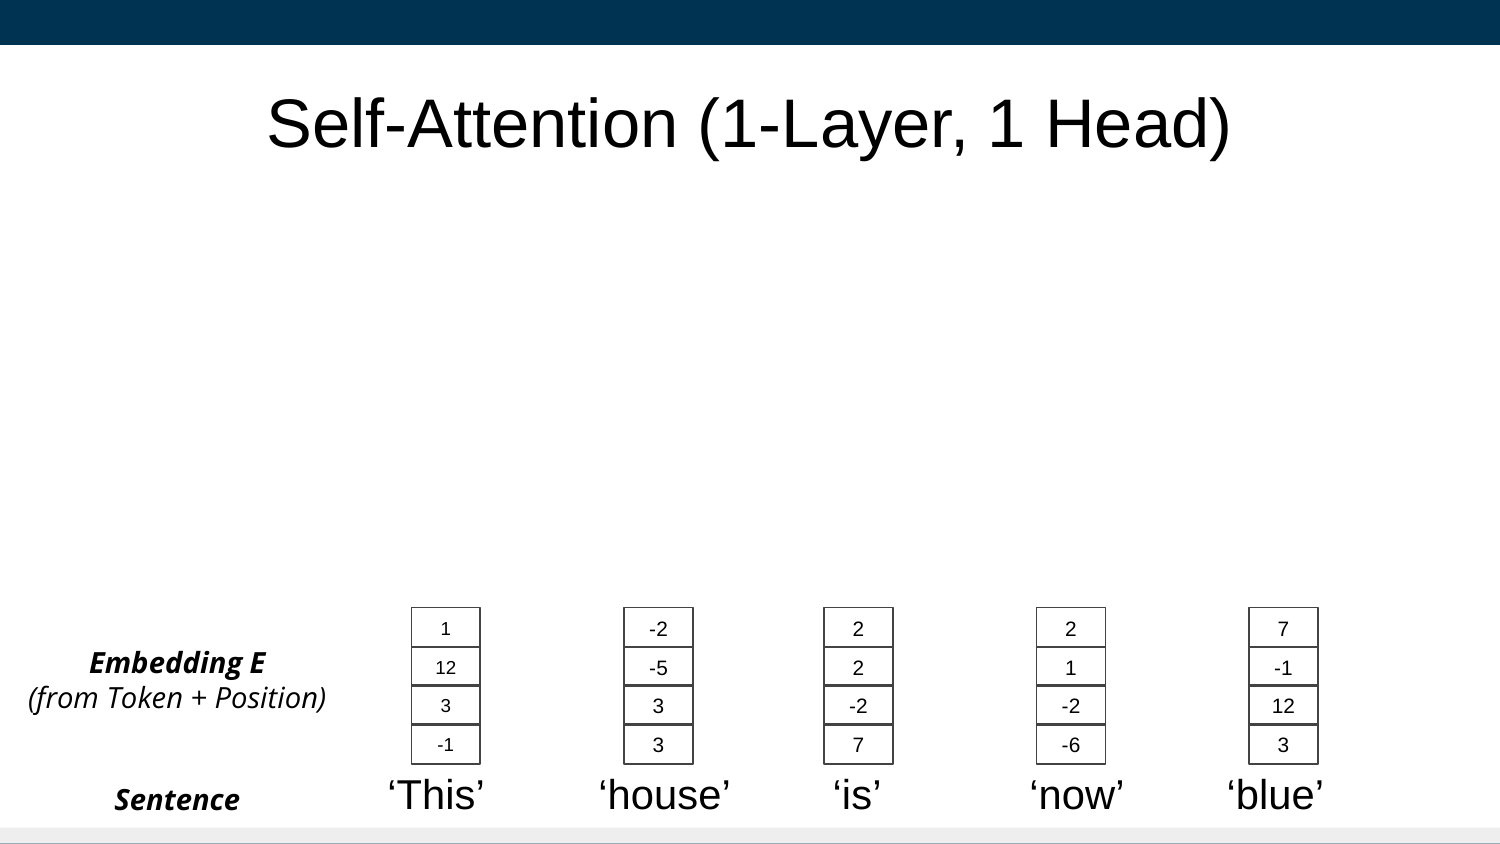

# Self-Attention (1-Layer, 1 Head)

‘This’          ‘house’         ‘is’             ‘now’         ‘blue’
1
-2
2
2
7
Embedding E
(from Token + Position)
12
-5
1
2
-1
3
3
-2
-2
12
-1
3
-6
7
3
Sentence